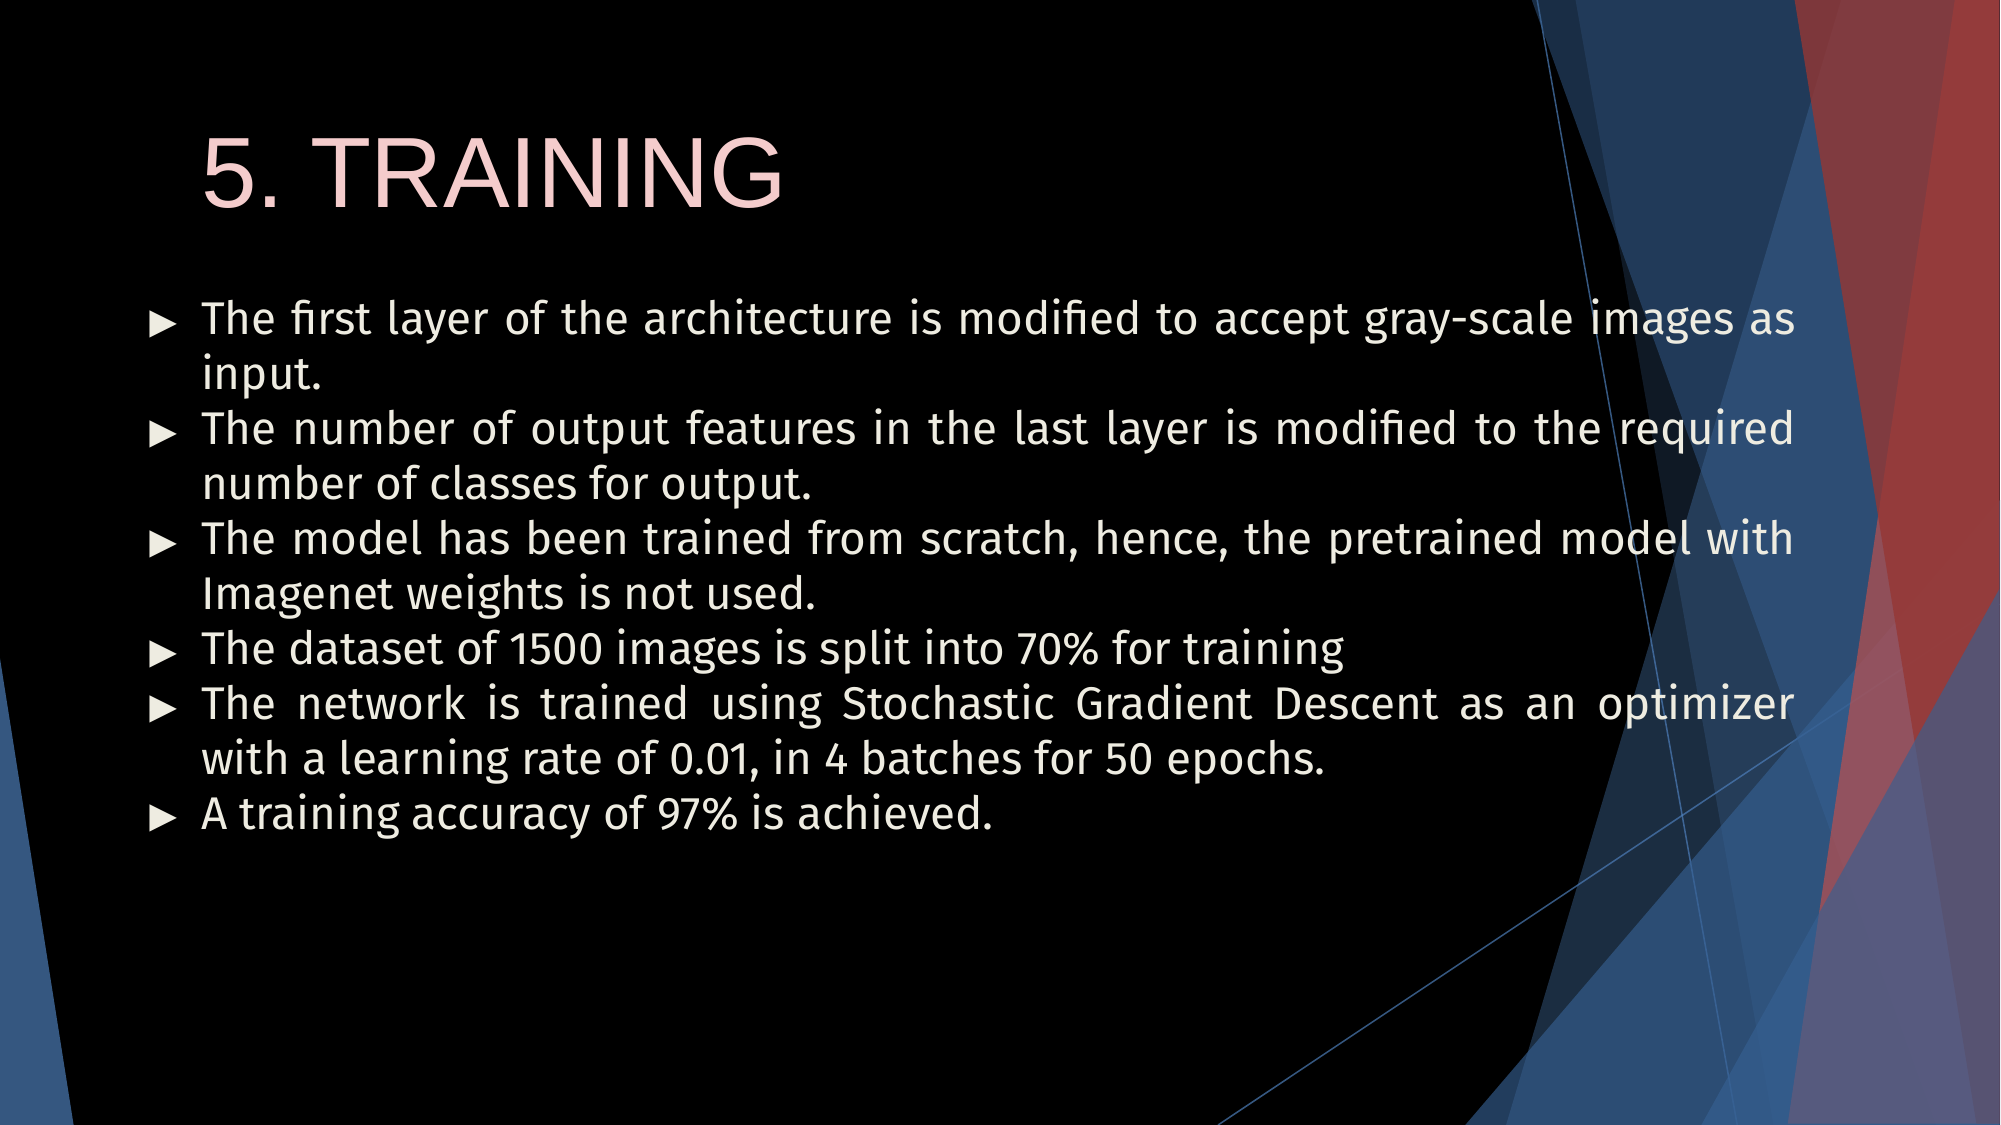

# 5. TRAINING
The first layer of the architecture is modified to accept gray-scale images as input.
The number of output features in the last layer is modified to the required number of classes for output.
The model has been trained from scratch, hence, the pretrained model with Imagenet weights is not used.
The dataset of 1500 images is split into 70% for training
The network is trained using Stochastic Gradient Descent as an optimizer with a learning rate of 0.01, in 4 batches for 50 epochs.
A training accuracy of 97% is achieved.